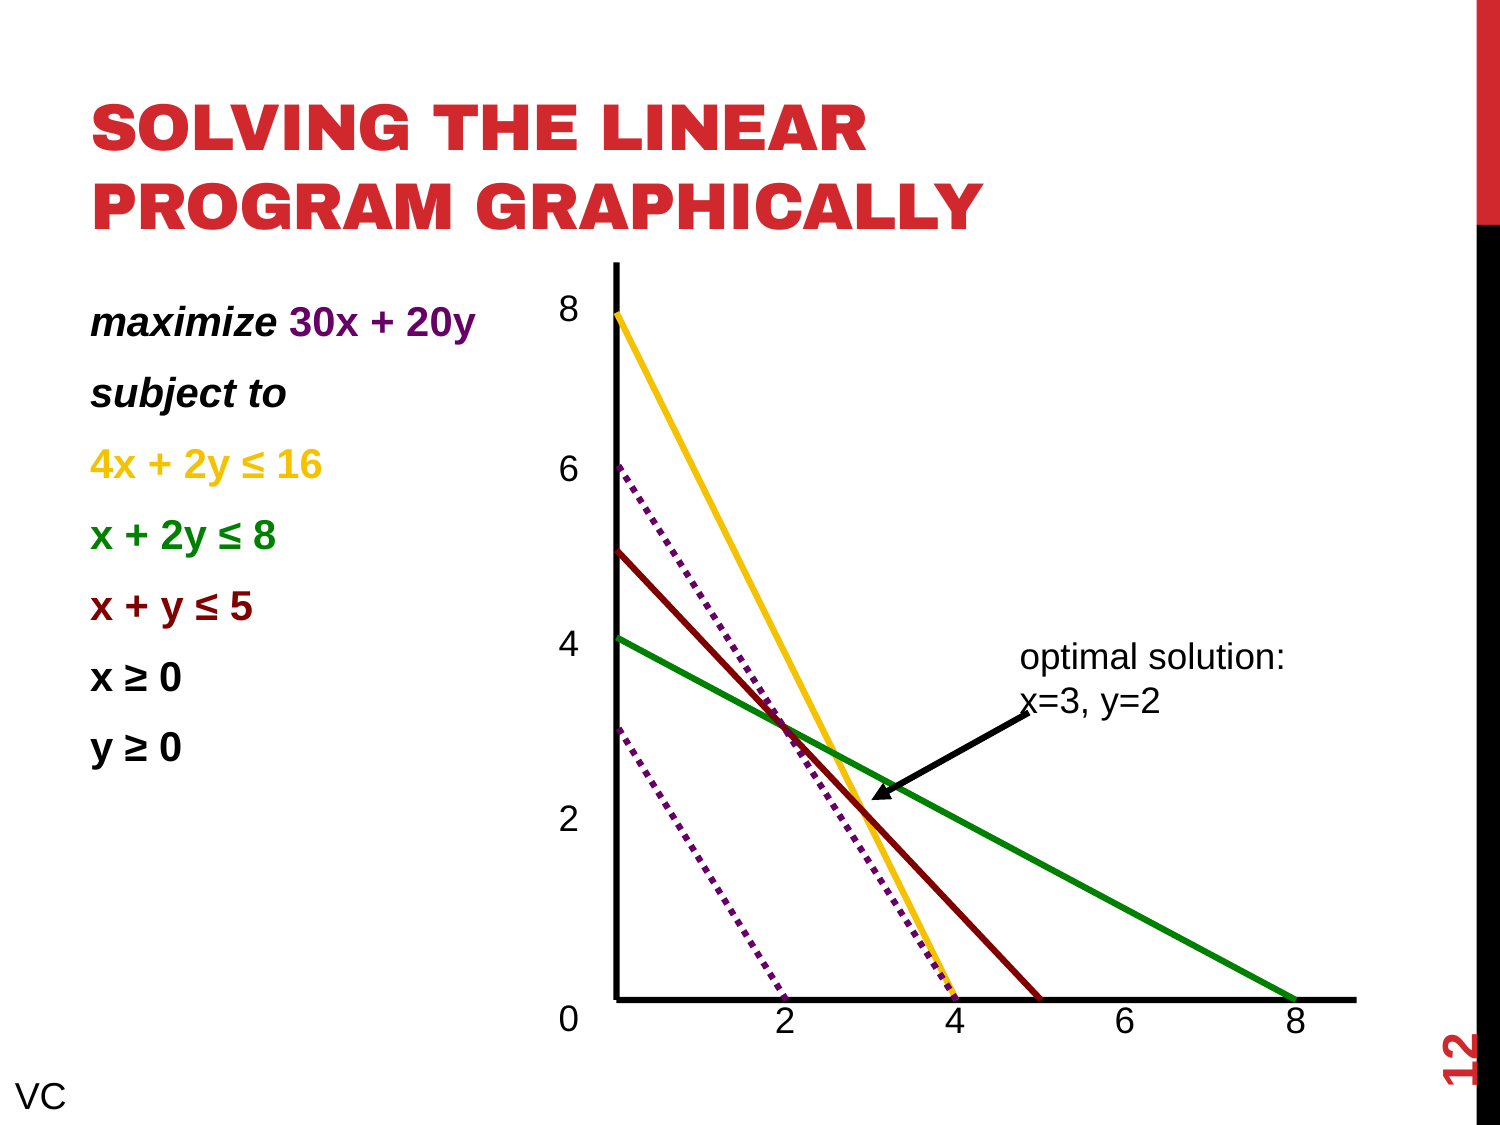

# Solving the linear program graphically

8
maximize 30x + 20y
subject to
4x + 2y ≤ 16
x + 2y ≤ 8
x + y ≤ 5
x ≥ 0
y ≥ 0

6

4
optimal solution: x=3, y=2

2
12
0
2
4
6
8

VC